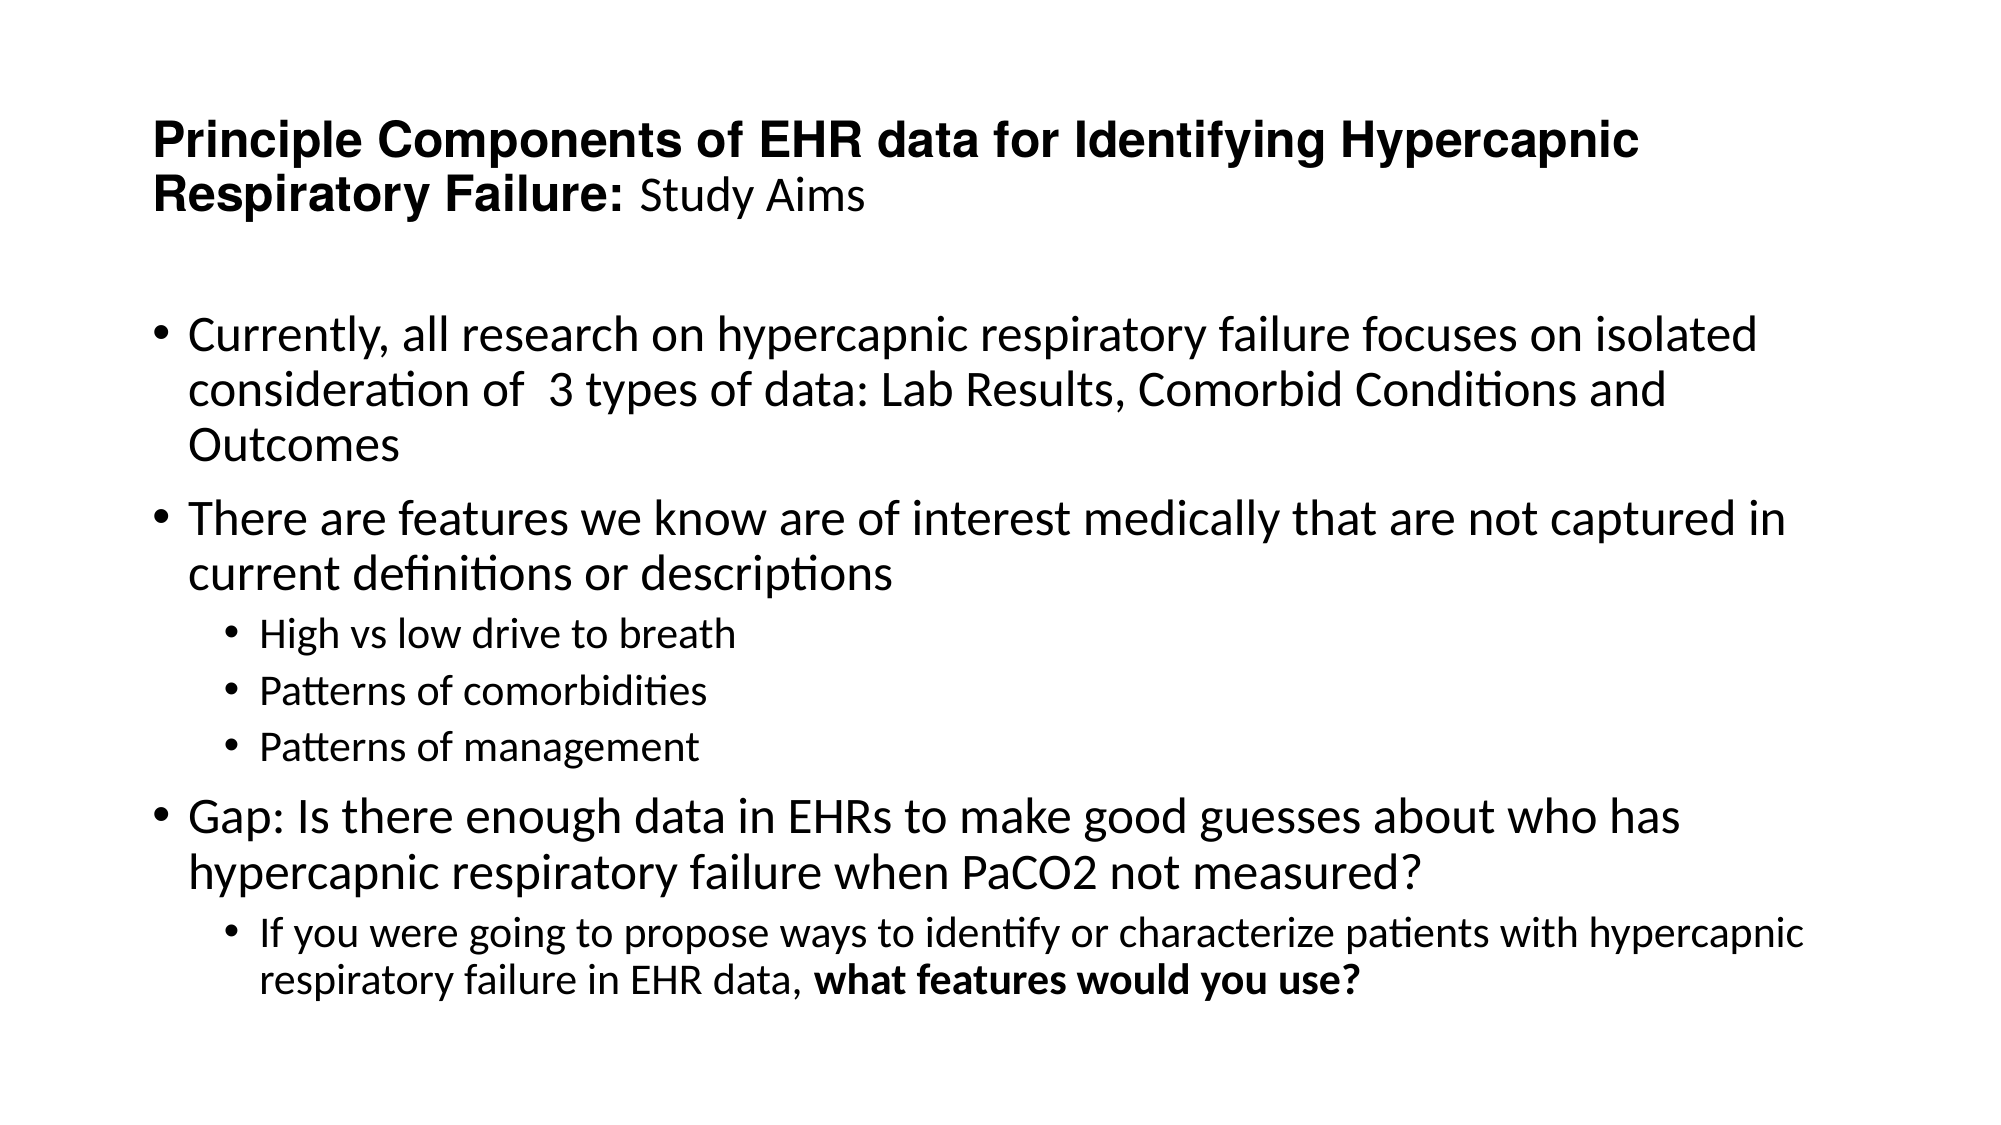

# Principle Components of EHR data for Identifying Hypercapnic Respiratory Failure: Study Aims
Currently, all research on hypercapnic respiratory failure focuses on isolated consideration of  3 types of data: Lab Results, Comorbid Conditions and Outcomes
There are features we know are of interest medically that are not captured in current definitions or descriptions
High vs low drive to breath
Patterns of comorbidities
Patterns of management
Gap: Is there enough data in EHRs to make good guesses about who has hypercapnic respiratory failure when PaCO2 not measured?
If you were going to propose ways to identify or characterize patients with hypercapnic respiratory failure in EHR data, what features would you use?